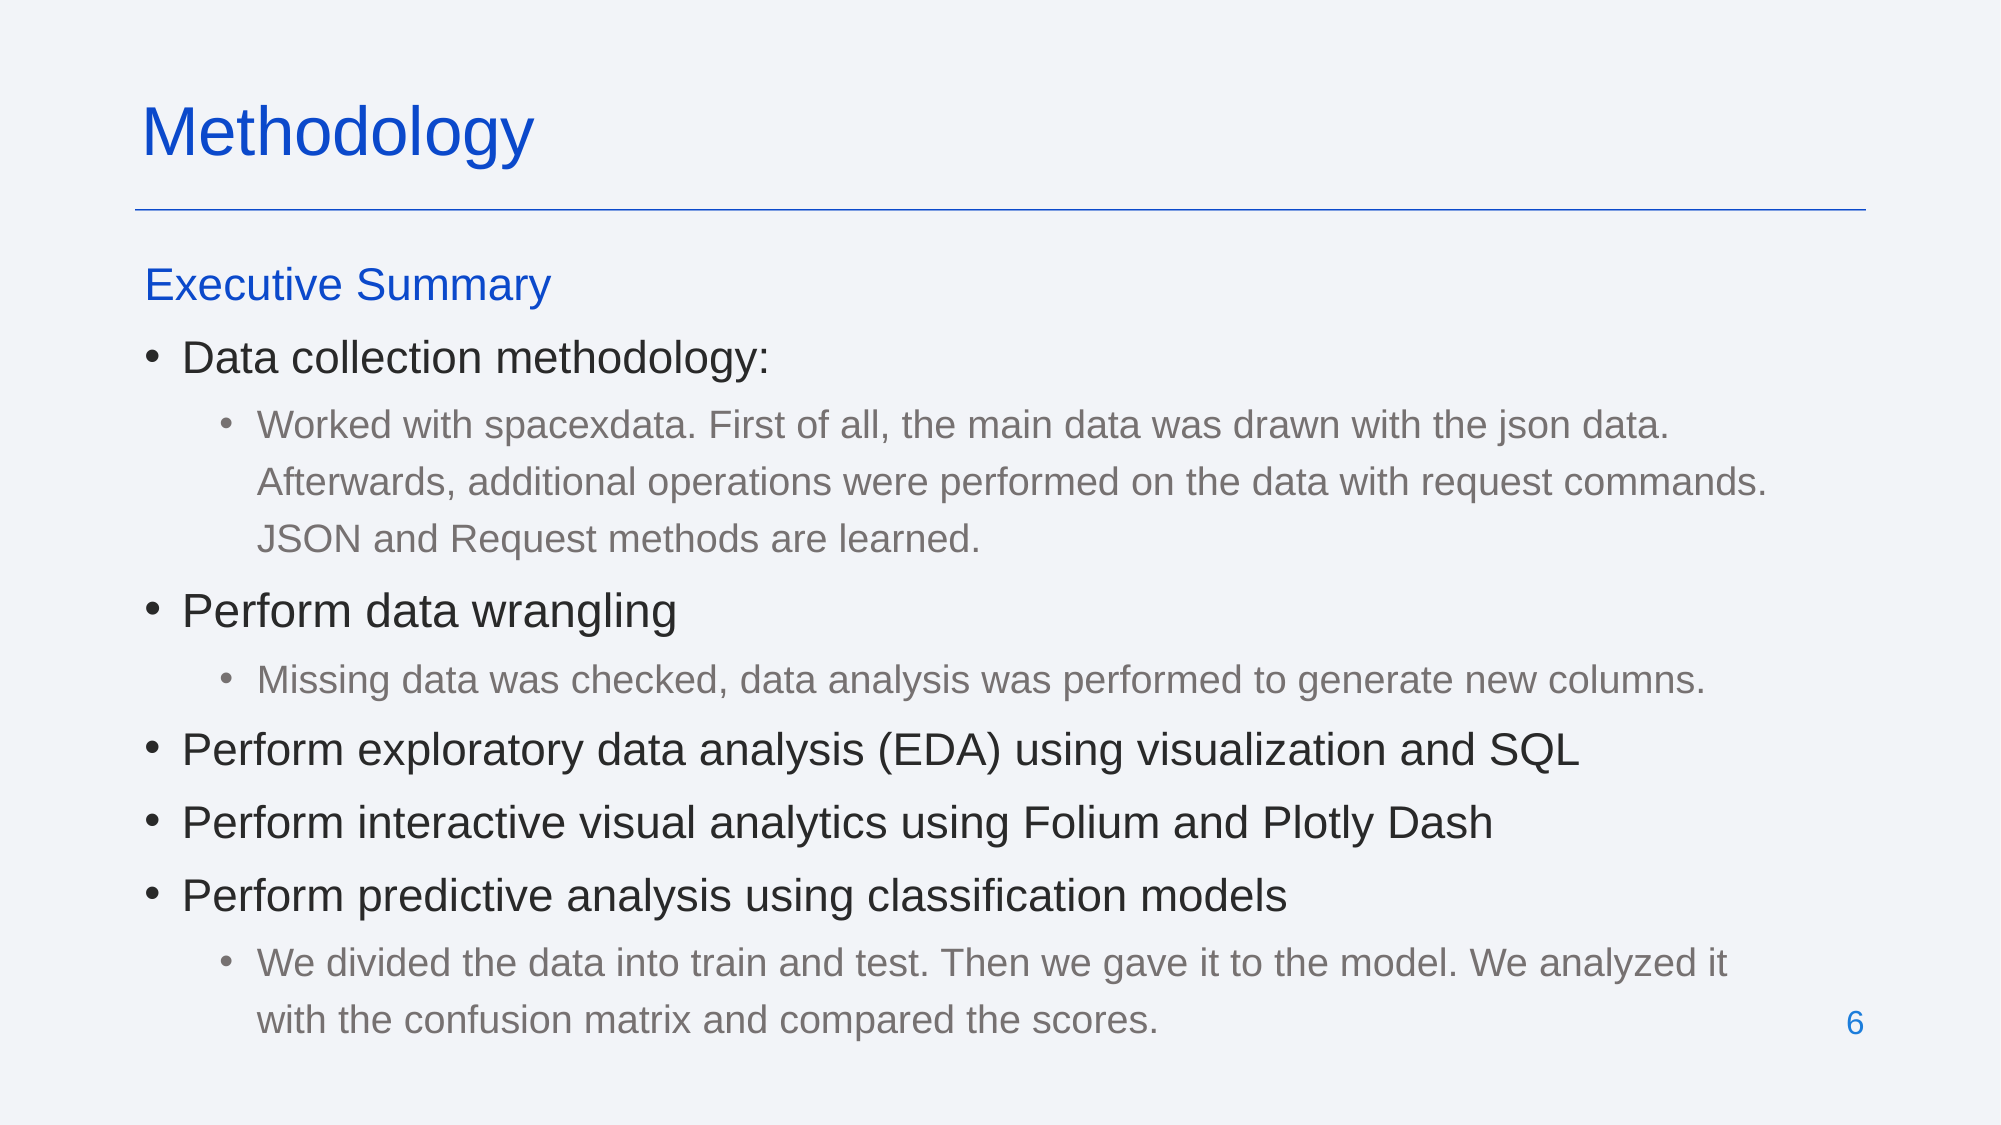

Methodology
Executive Summary
Data collection methodology:
Worked with spacexdata. First of all, the main data was drawn with the json data. Afterwards, additional operations were performed on the data with request commands. JSON and Request methods are learned.
Perform data wrangling
Missing data was checked, data analysis was performed to generate new columns.
Perform exploratory data analysis (EDA) using visualization and SQL
Perform interactive visual analytics using Folium and Plotly Dash
Perform predictive analysis using classification models
We divided the data into train and test. Then we gave it to the model. We analyzed it with the confusion matrix and compared the scores.

6